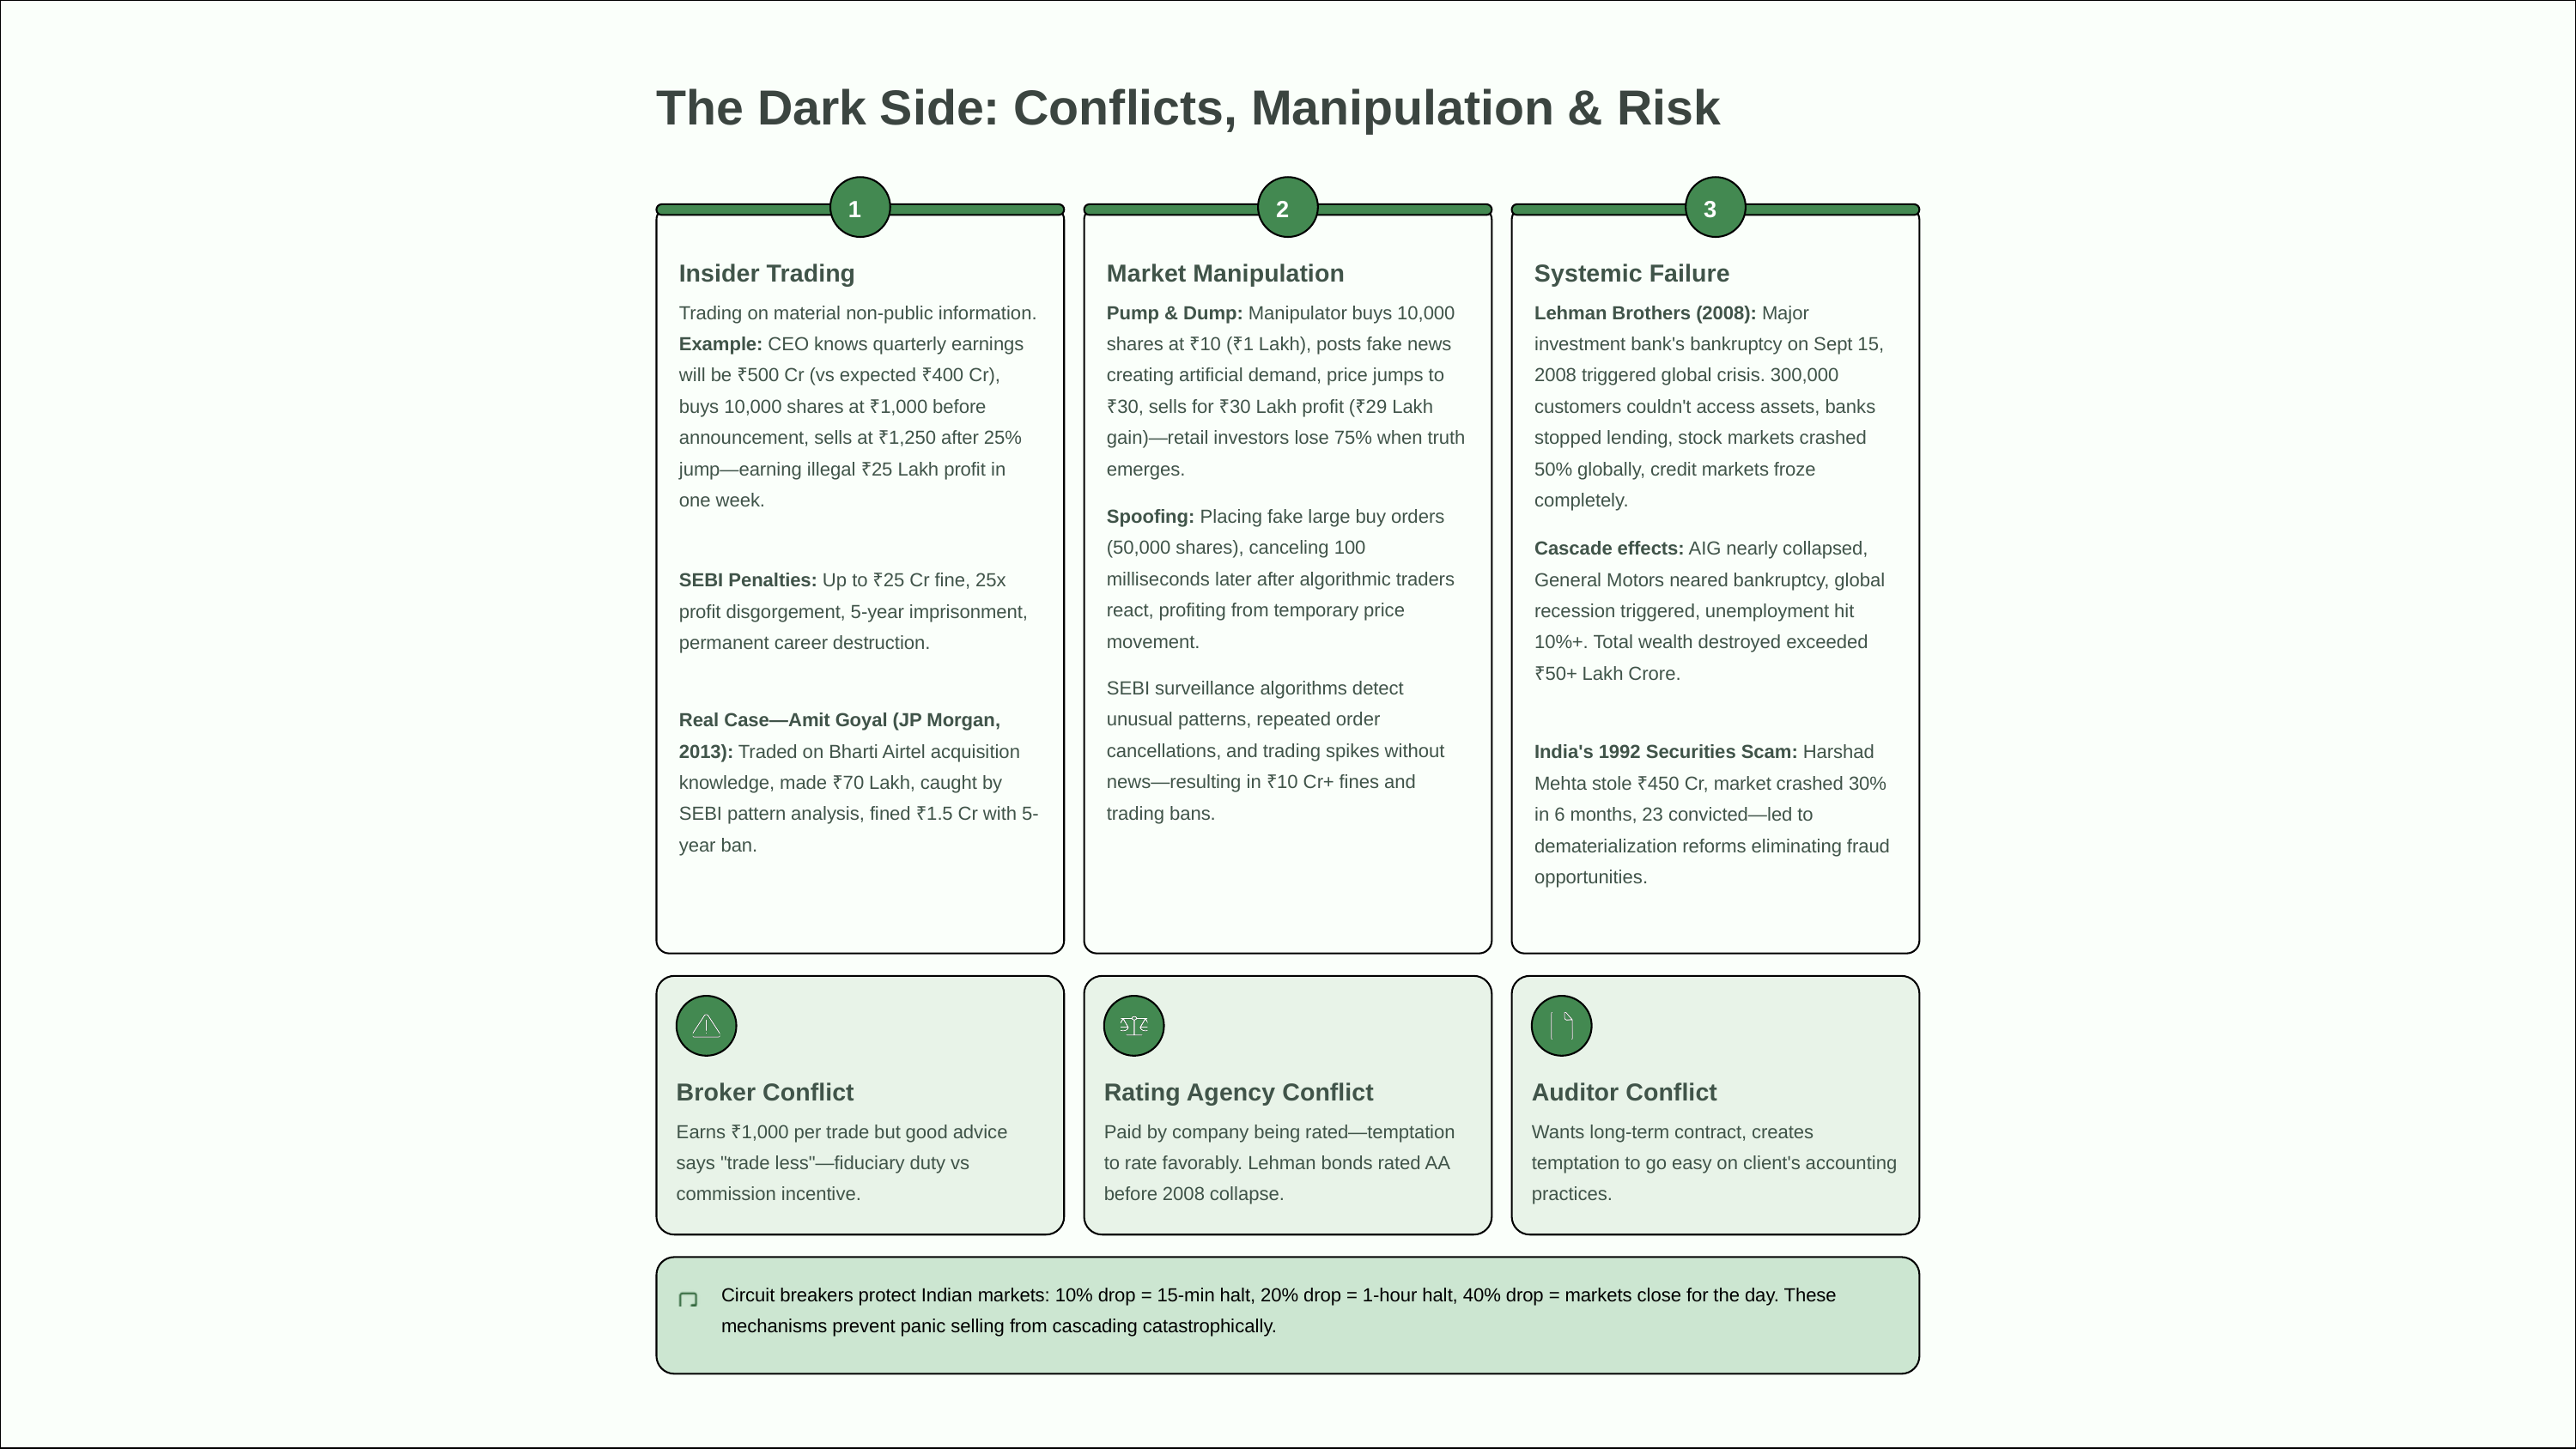

The Dark Side: Conflicts, Manipulation & Risk

1
2
3

Insider Trading
Market Manipulation
Systemic Failure
Trading on material non-public information. Example: CEO knows quarterly earnings will be ₹500 Cr (vs expected ₹400 Cr), buys 10,000 shares at ₹1,000 before announcement, sells at ₹1,250 after 25% jump—earning illegal ₹25 Lakh profit in one week.
Pump & Dump: Manipulator buys 10,000 shares at ₹10 (₹1 Lakh), posts fake news creating artificial demand, price jumps to ₹30, sells for ₹30 Lakh profit (₹29 Lakh gain)—retail investors lose 75% when truth emerges.
Lehman Brothers (2008): Major investment bank's bankruptcy on Sept 15, 2008 triggered global crisis. 300,000 customers couldn't access assets, banks stopped lending, stock markets crashed 50% globally, credit markets froze completely.
Spoofing: Placing fake large buy orders (50,000 shares), canceling 100 milliseconds later after algorithmic traders react, profiting from temporary price movement.
Cascade effects: AIG nearly collapsed, General Motors neared bankruptcy, global recession triggered, unemployment hit 10%+. Total wealth destroyed exceeded ₹50+ Lakh Crore.
SEBI Penalties: Up to ₹25 Cr fine, 25x profit disgorgement, 5-year imprisonment, permanent career destruction.
SEBI surveillance algorithms detect unusual patterns, repeated order cancellations, and trading spikes without news—resulting in ₹10 Cr+ fines and trading bans.
Real Case—Amit Goyal (JP Morgan, 2013): Traded on Bharti Airtel acquisition knowledge, made ₹70 Lakh, caught by SEBI pattern analysis, fined ₹1.5 Cr with 5-year ban.
India's 1992 Securities Scam: Harshad Mehta stole ₹450 Cr, market crashed 30% in 6 months, 23 convicted—led to dematerialization reforms eliminating fraud opportunities.

Broker Conflict
Rating Agency Conflict
Auditor Conflict
Earns ₹1,000 per trade but good advice says "trade less"—fiduciary duty vs commission incentive.
Paid by company being rated—temptation to rate favorably. Lehman bonds rated AA before 2008 collapse.
Wants long-term contract, creates temptation to go easy on client's accounting practices.

Circuit breakers protect Indian markets: 10% drop = 15-min halt, 20% drop = 1-hour halt, 40% drop = markets close for the day. These mechanisms prevent panic selling from cascading catastrophically.